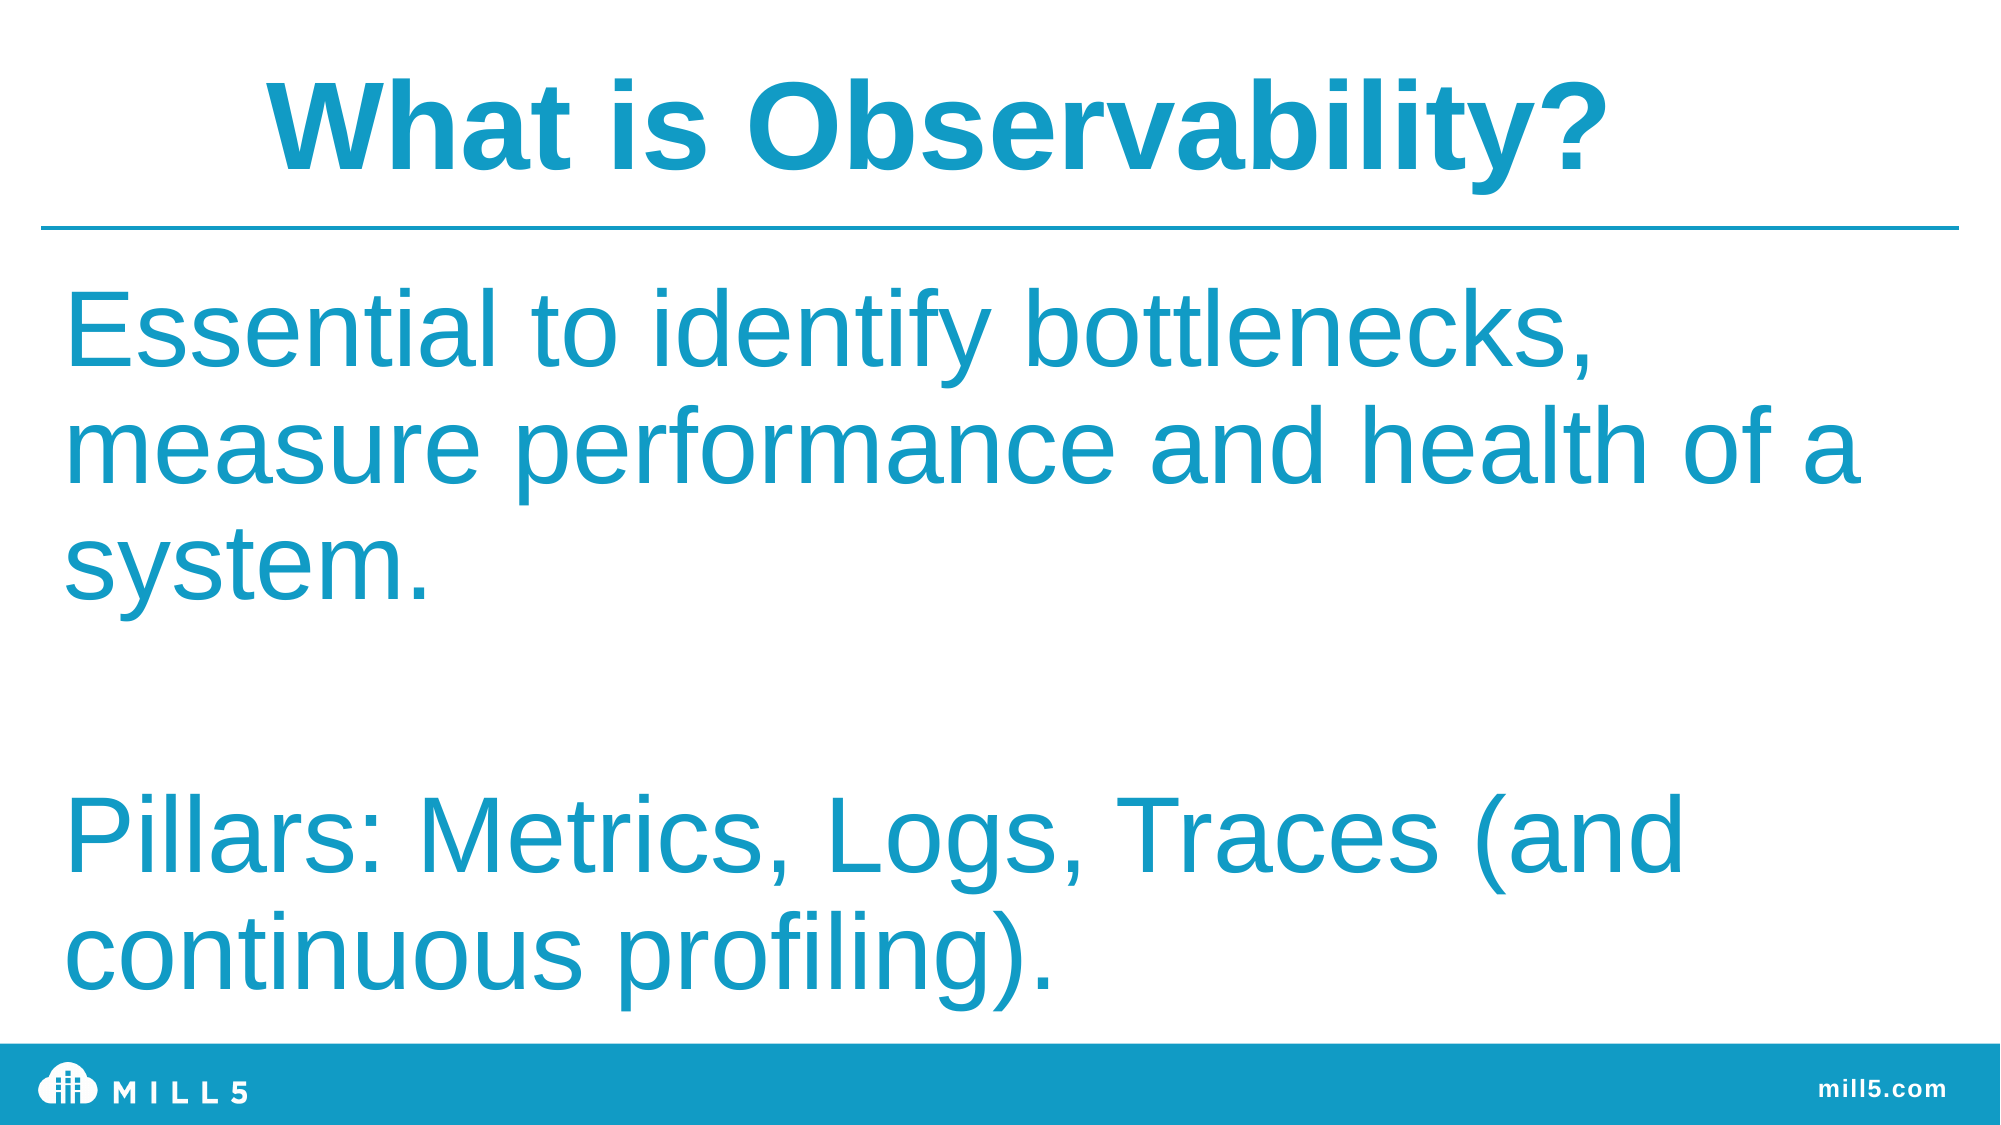

What is Observability?
Essential to identify bottlenecks, measure performance and health of a system.

Pillars: Metrics, Logs, Traces (and continuous profiling).